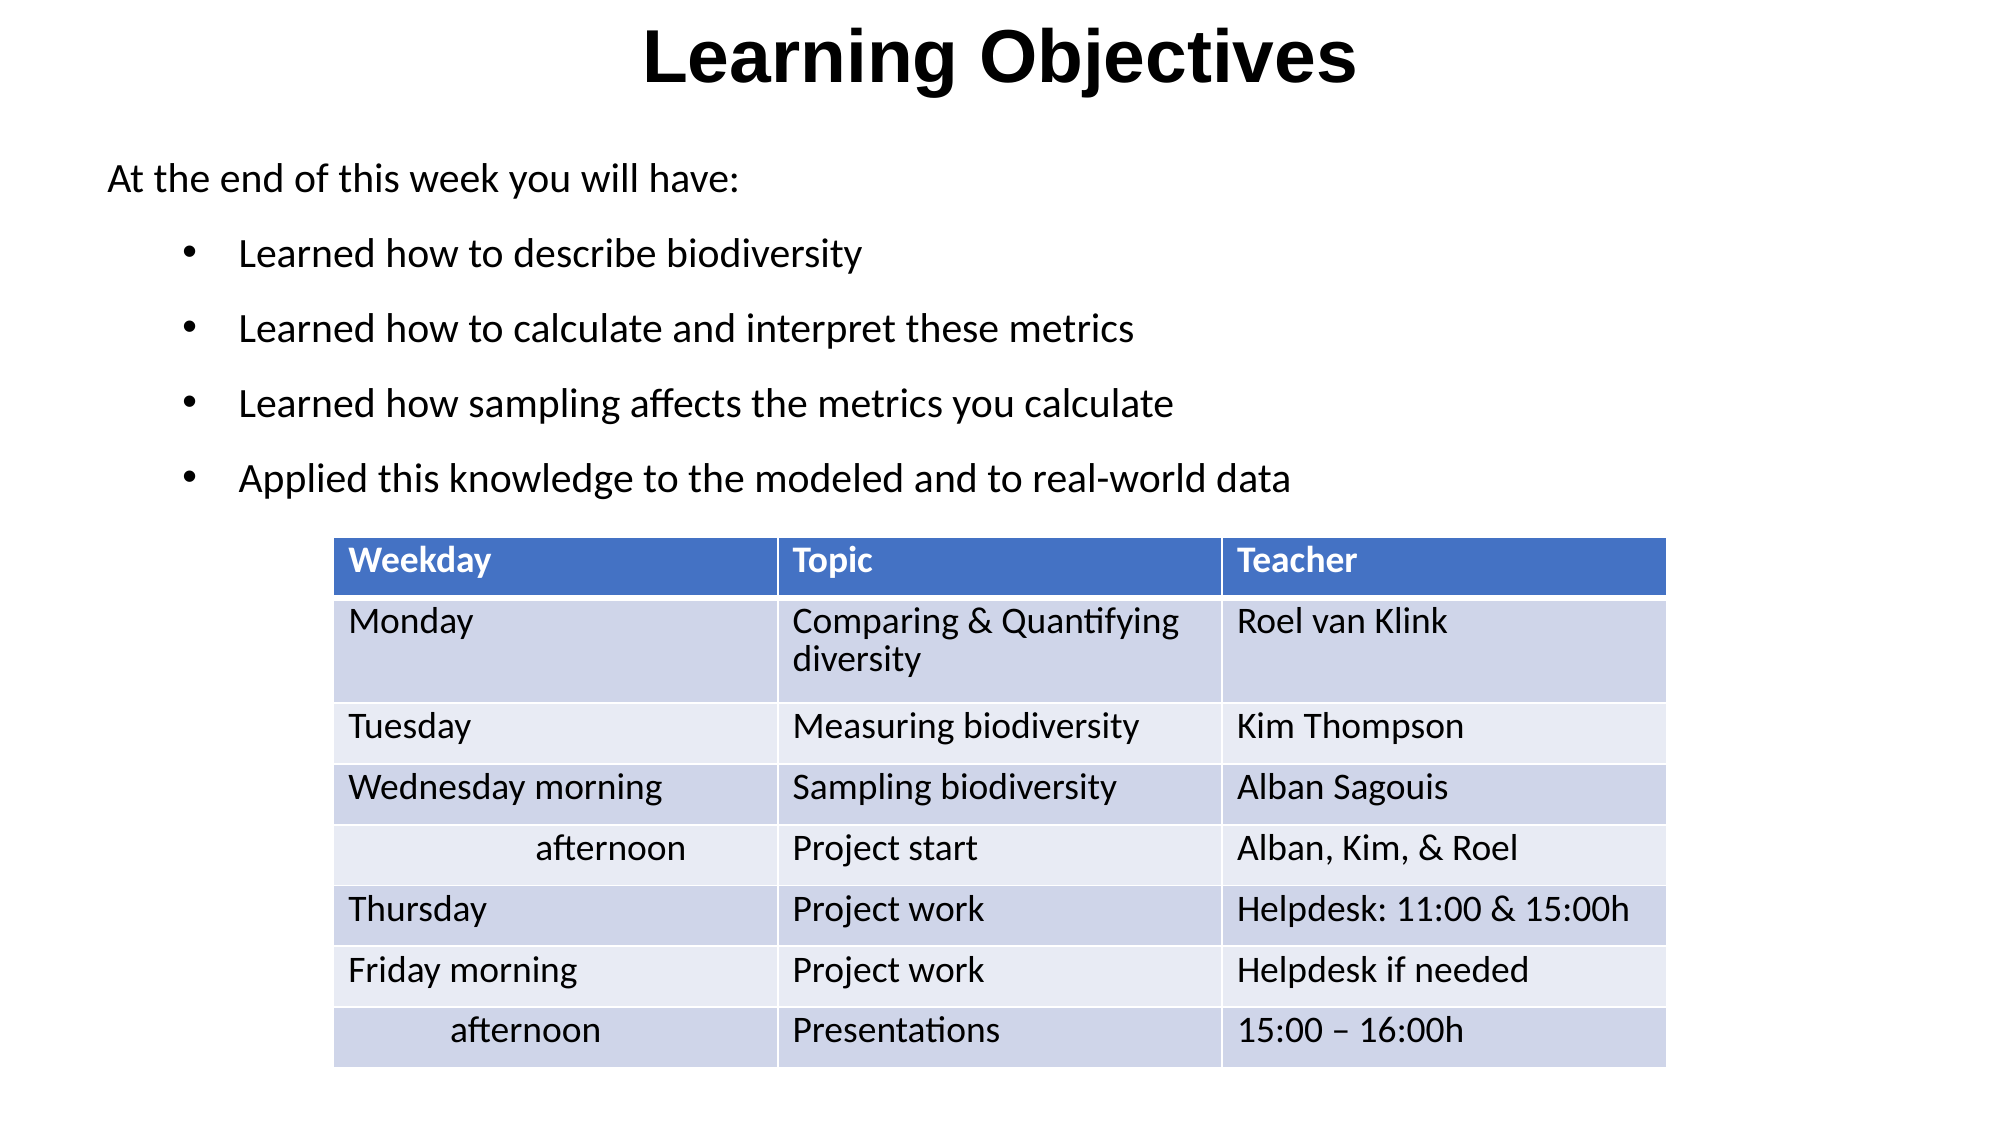

Learning Objectives
At the end of this week you will have:
Learned how to describe biodiversity
Learned how to calculate and interpret these metrics
Learned how sampling affects the metrics you calculate
Applied this knowledge to the modeled and to real-world data
| Weekday | Topic | Teacher |
| --- | --- | --- |
| Monday | Comparing & Quantifying diversity | Roel van Klink |
| Tuesday | Measuring biodiversity | Kim Thompson |
| Wednesday morning | Sampling biodiversity | Alban Sagouis |
| afternoon | Project start | Alban, Kim, & Roel |
| Thursday | Project work | Helpdesk: 11:00 & 15:00h |
| Friday morning | Project work | Helpdesk if needed |
| afternoon | Presentations | 15:00 – 16:00h |